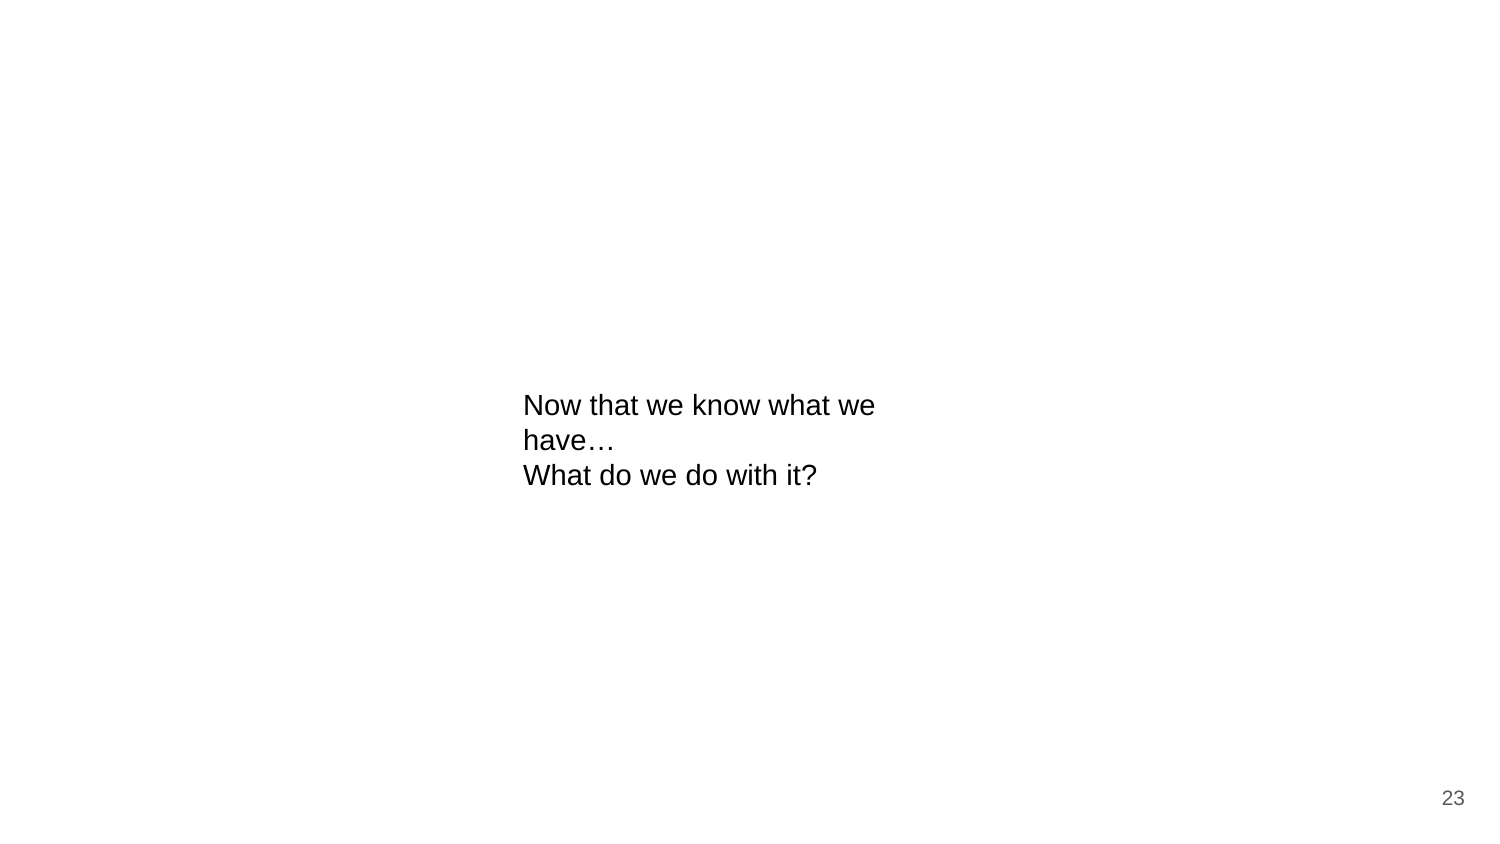

Now that we know what we have…
What do we do with it?
23